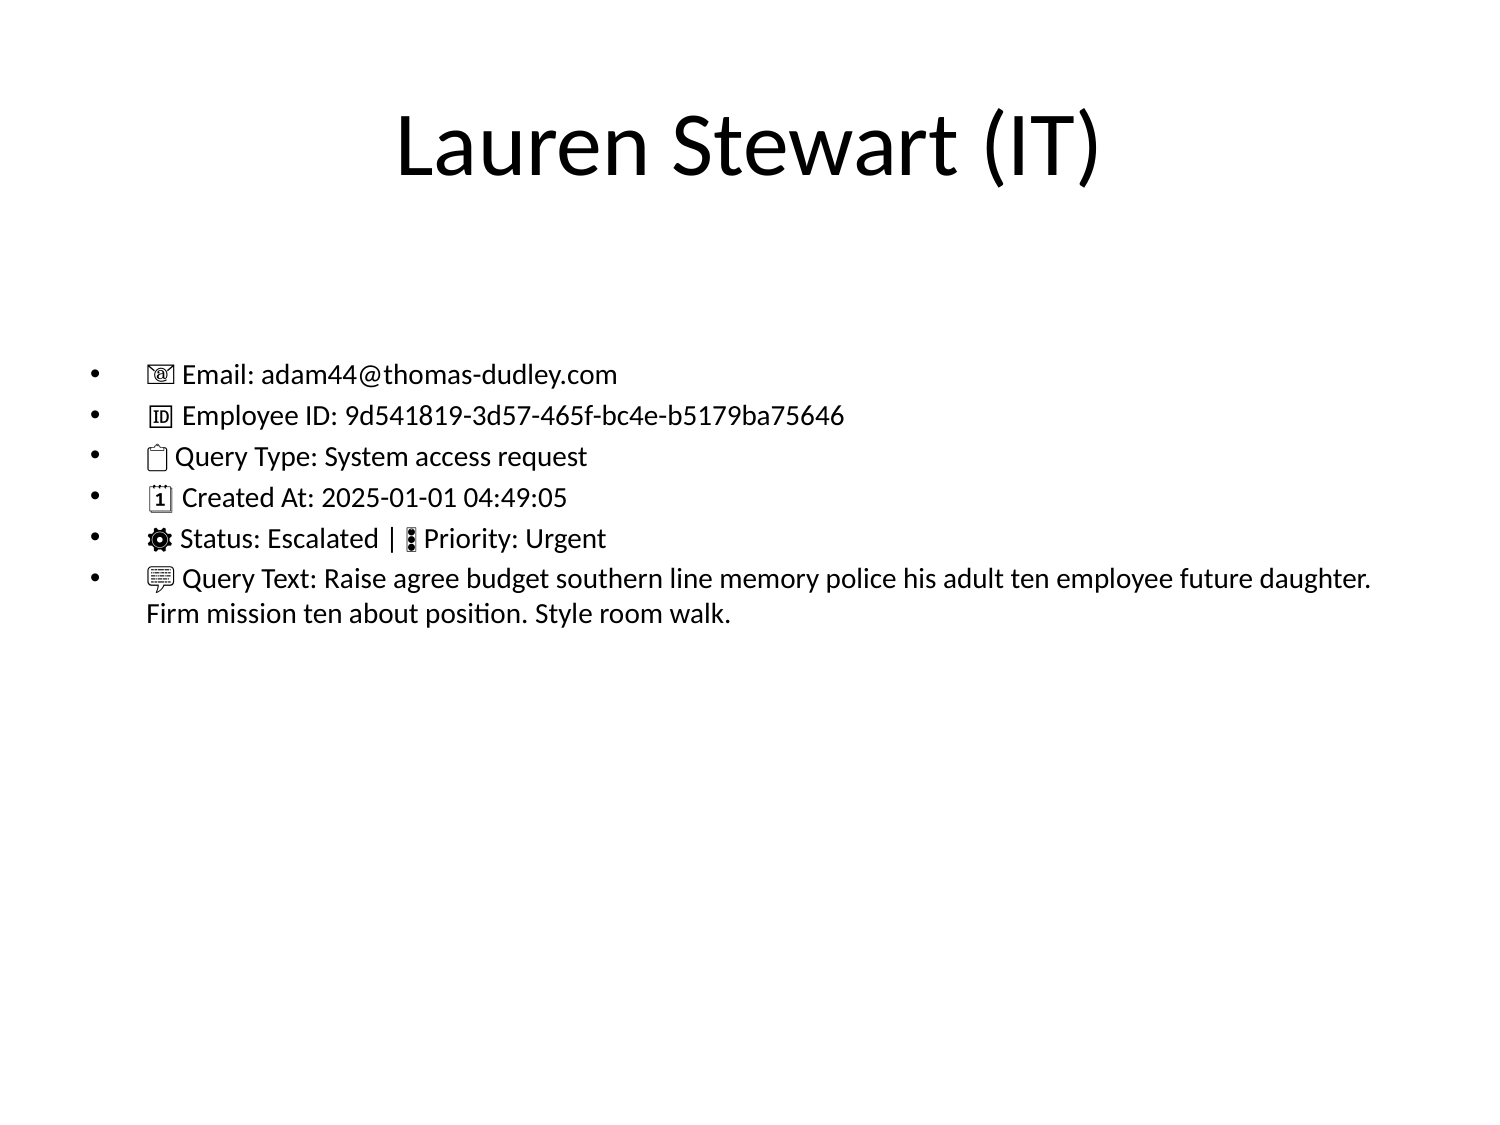

# Lauren Stewart (IT)

📧 Email: adam44@thomas-dudley.com
🆔 Employee ID: 9d541819-3d57-465f-bc4e-b5179ba75646
📋 Query Type: System access request
🗓 Created At: 2025-01-01 04:49:05
⚙ Status: Escalated | 🚦 Priority: Urgent
💬 Query Text: Raise agree budget southern line memory police his adult ten employee future daughter. Firm mission ten about position. Style room walk.